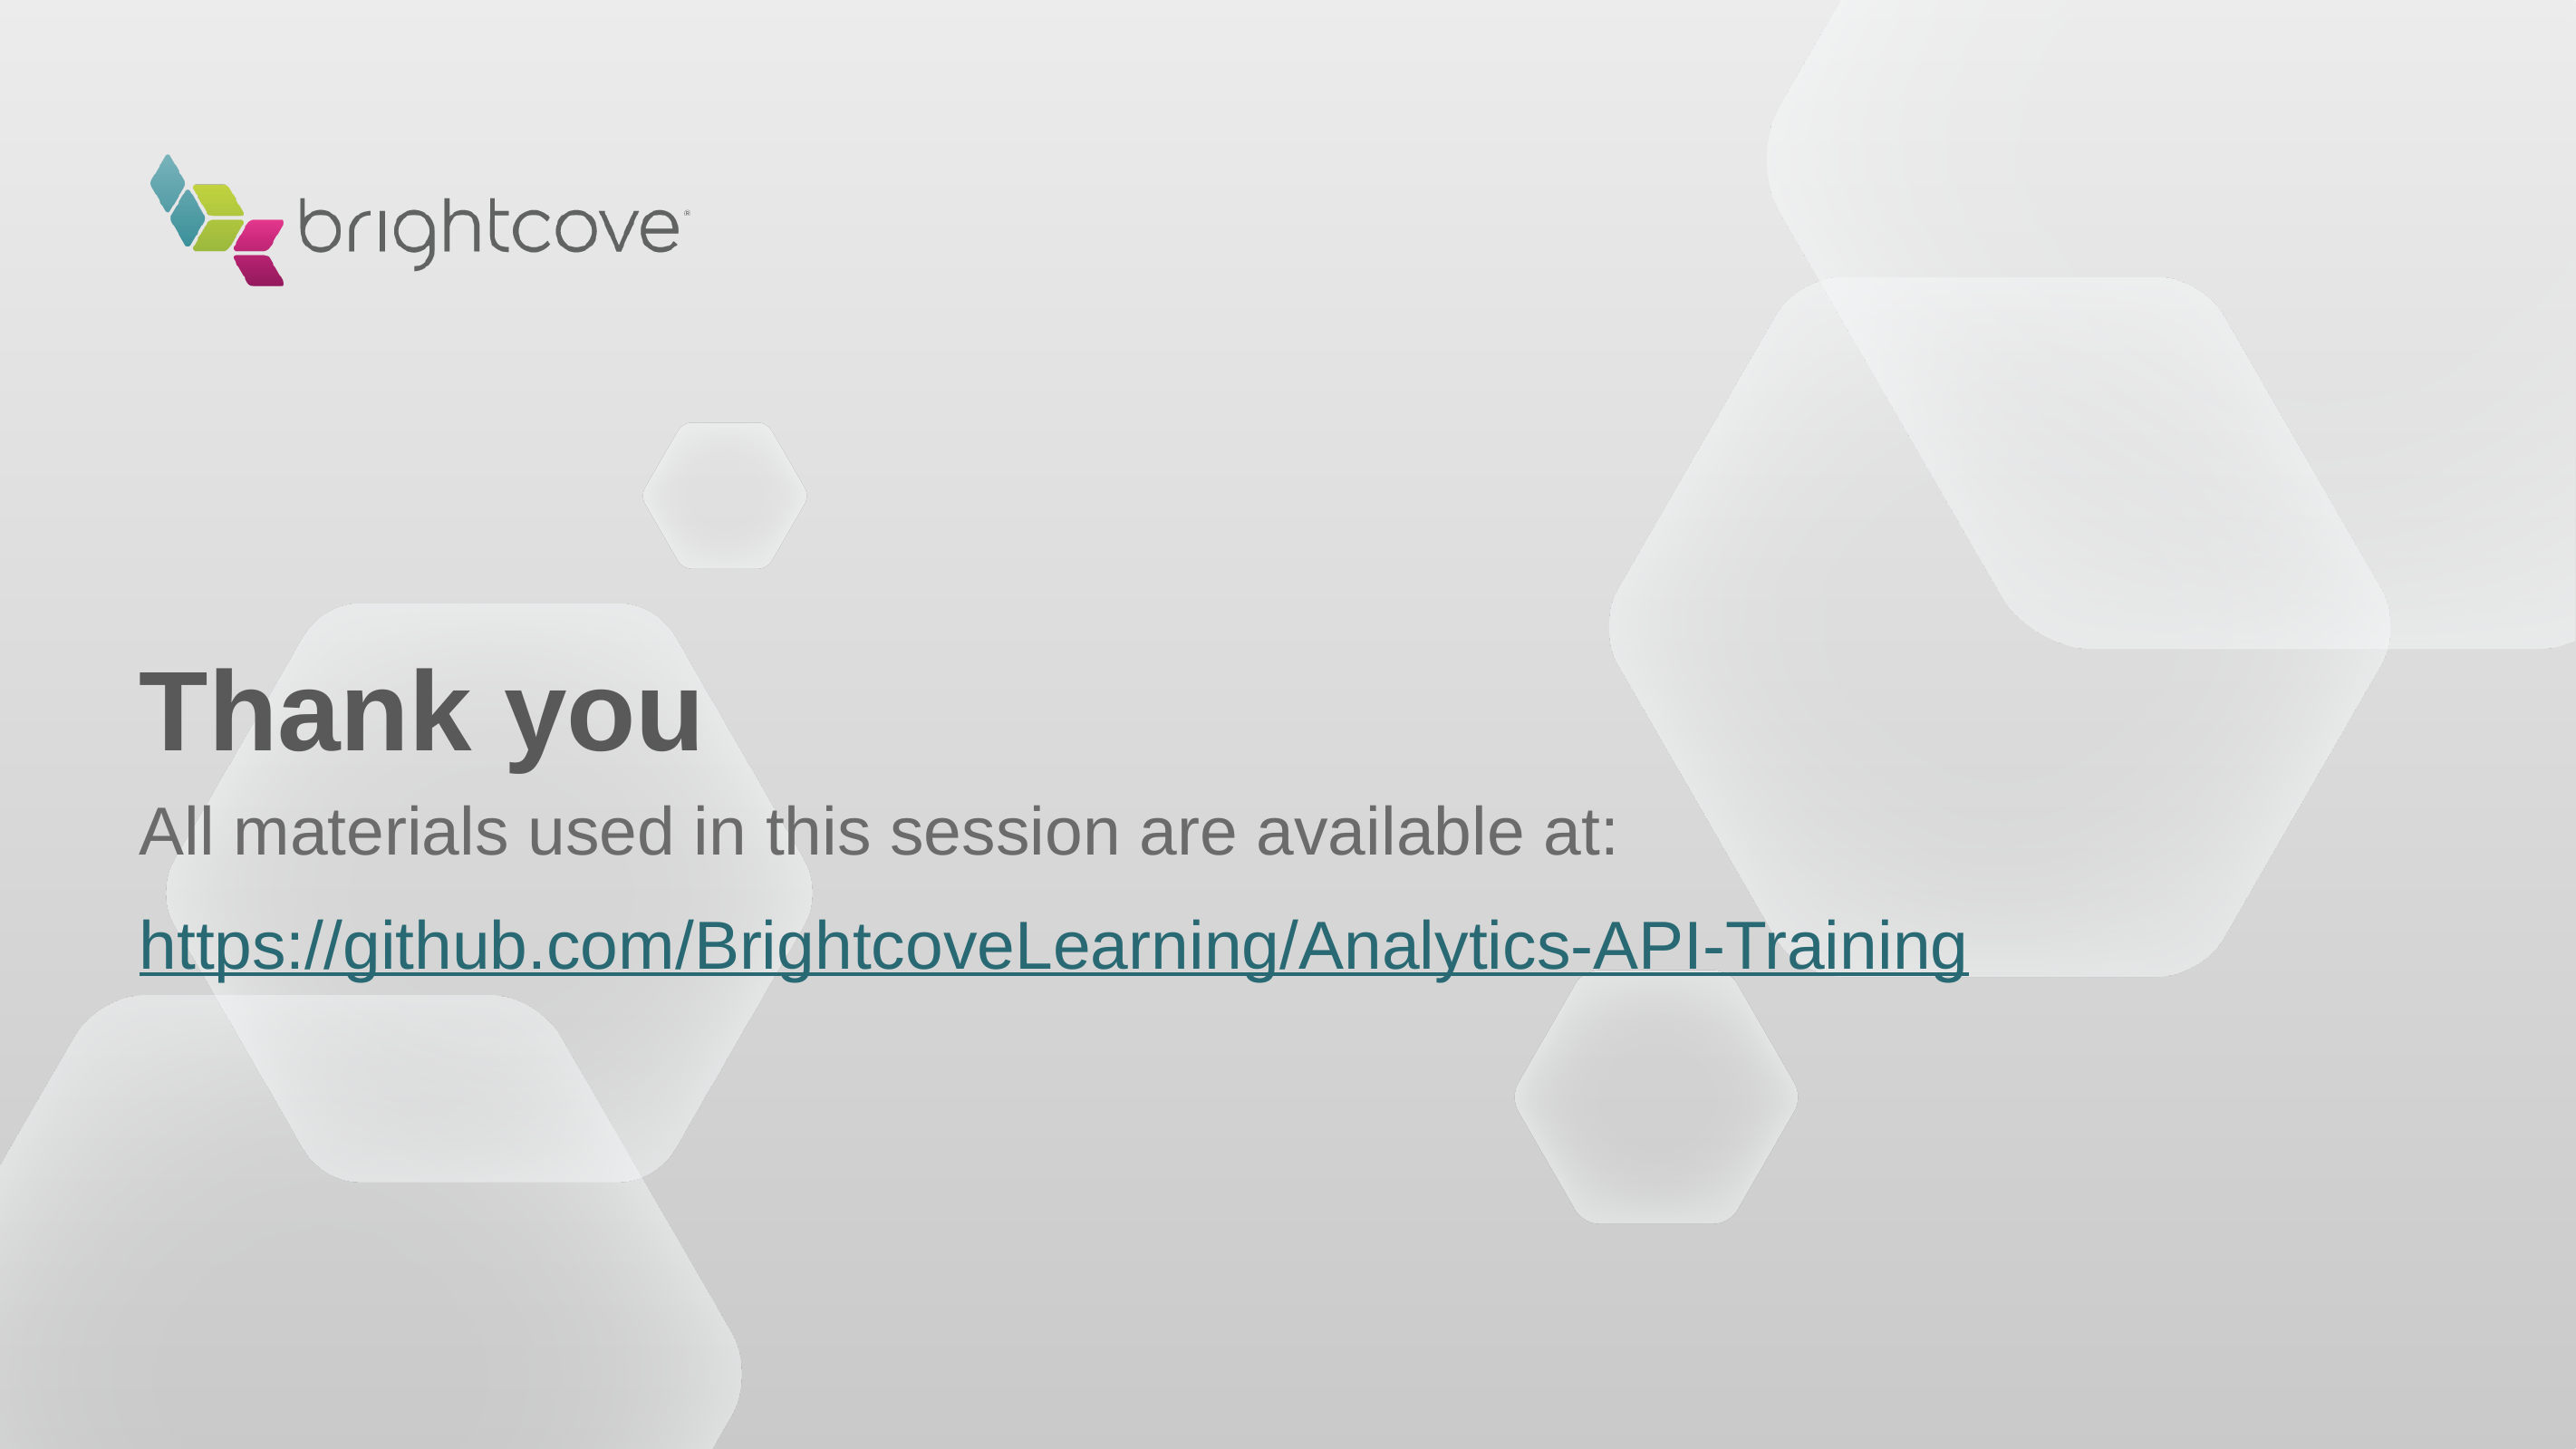

# Thank you
All materials used in this session are available at:
https://github.com/BrightcoveLearning/Analytics-API-Training